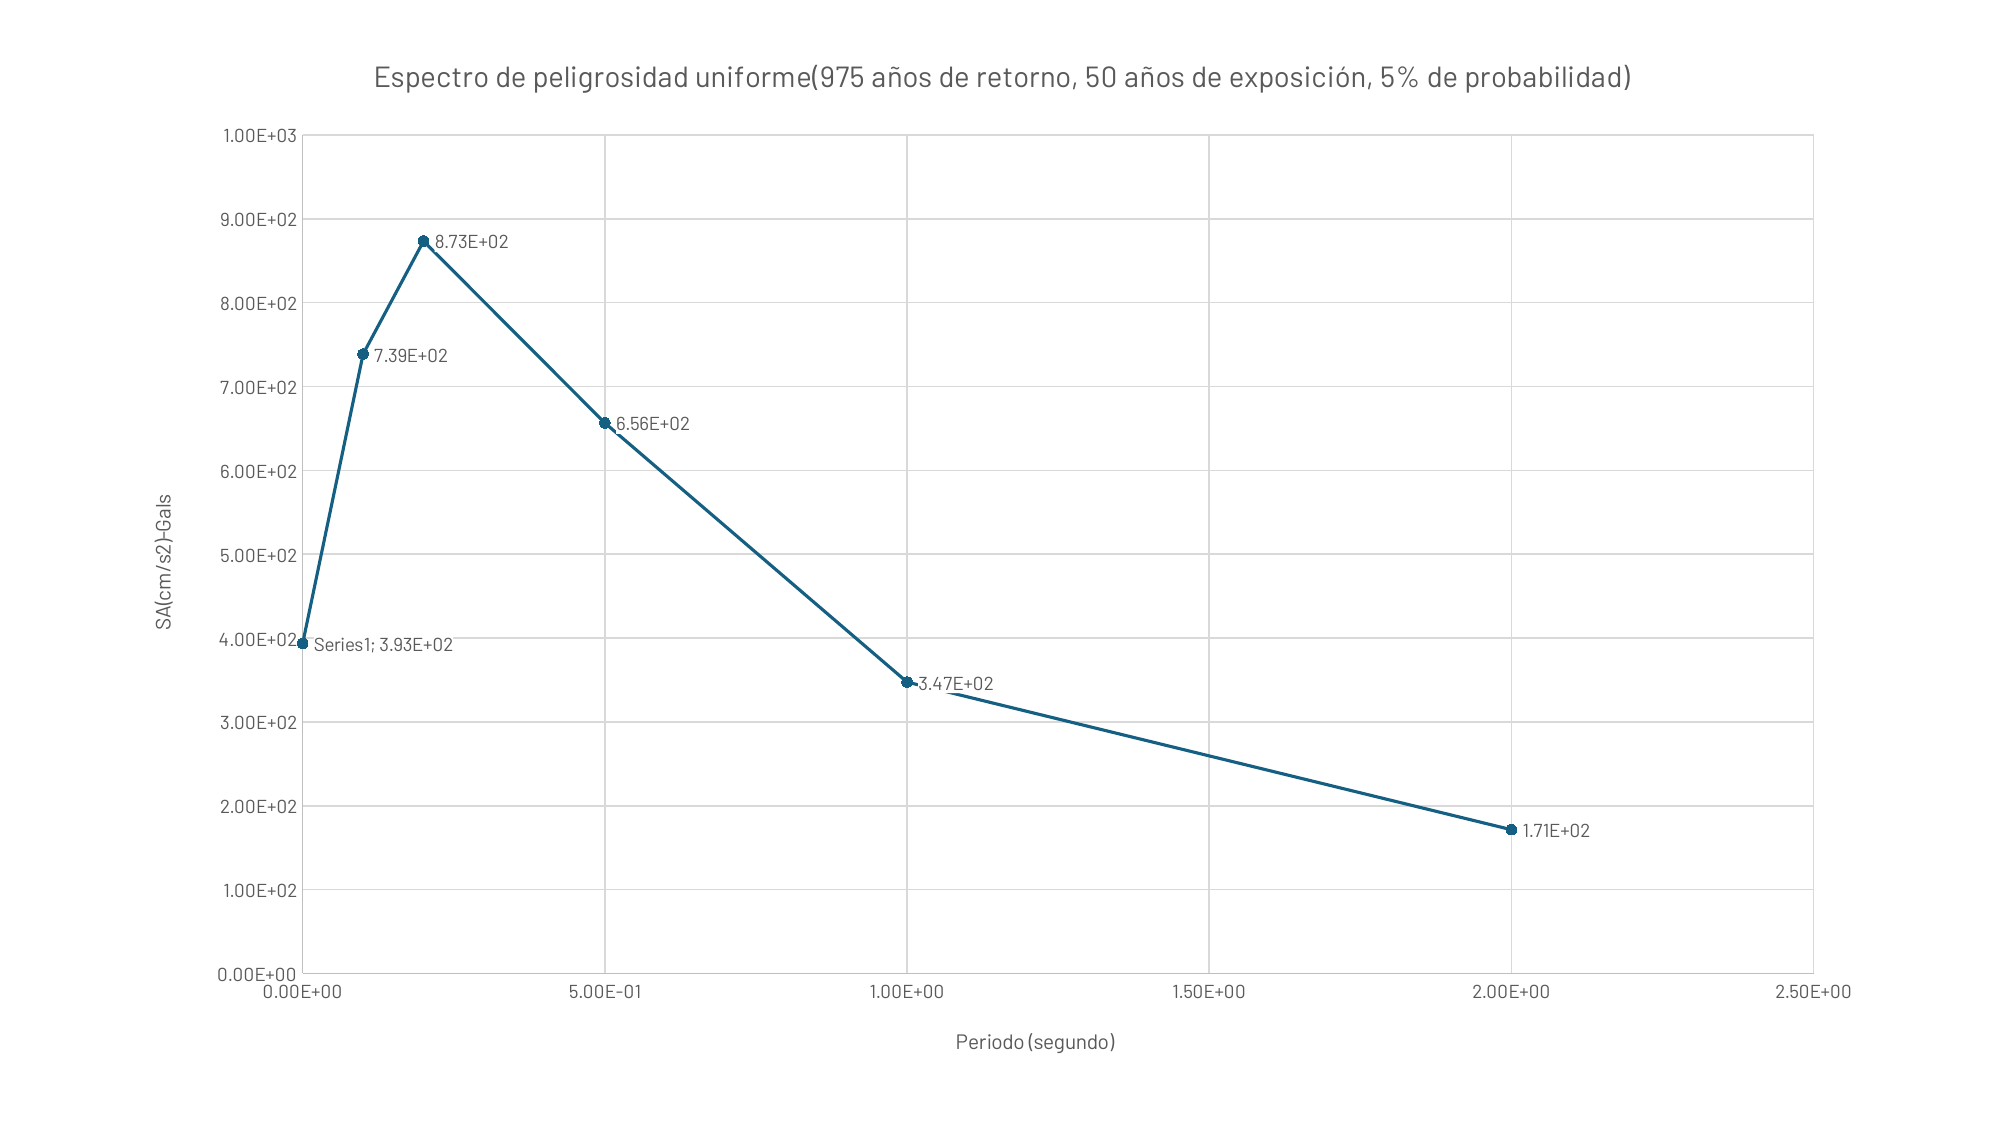

### Chart: Espectro de peligrosidad uniforme(975 años de retorno, 50 años de exposición, 5% de probabilidad)

| Category |  |
|---|---|